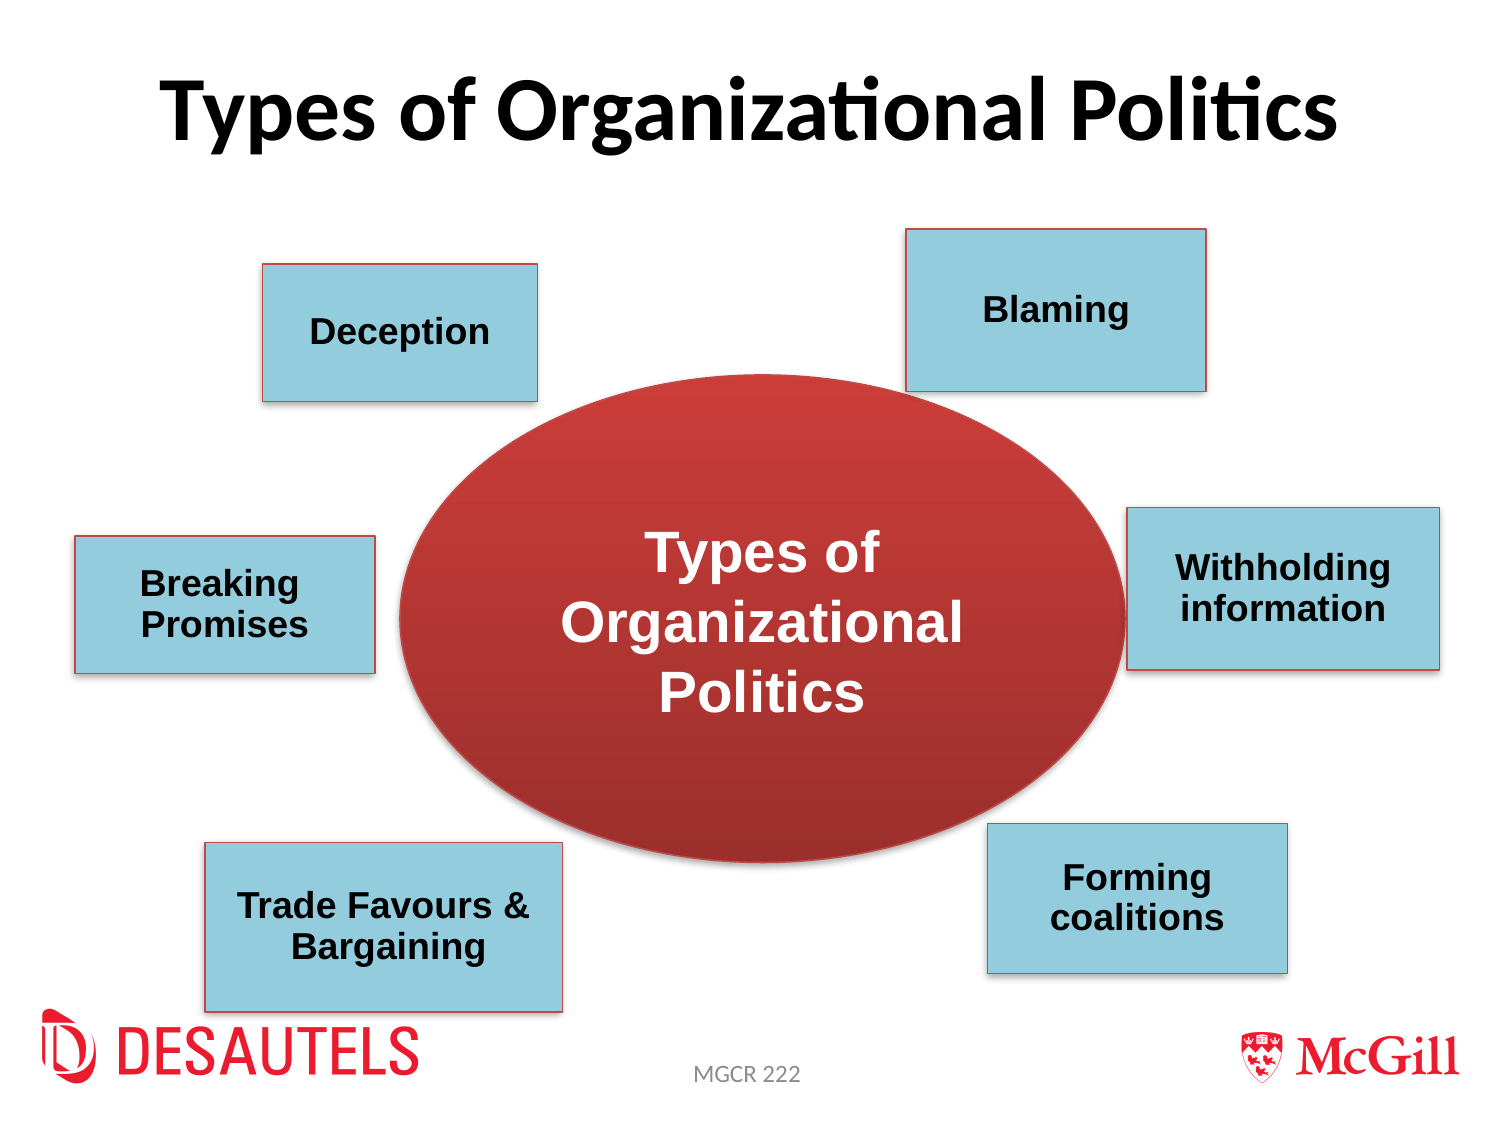

# Types of Organizational Politics
Blaming
Deception
Types of
Organizational
Politics
Withholding
information
Breaking
Promises
Forming
coalitions
Trade Favours &
 Bargaining
MGCR 222